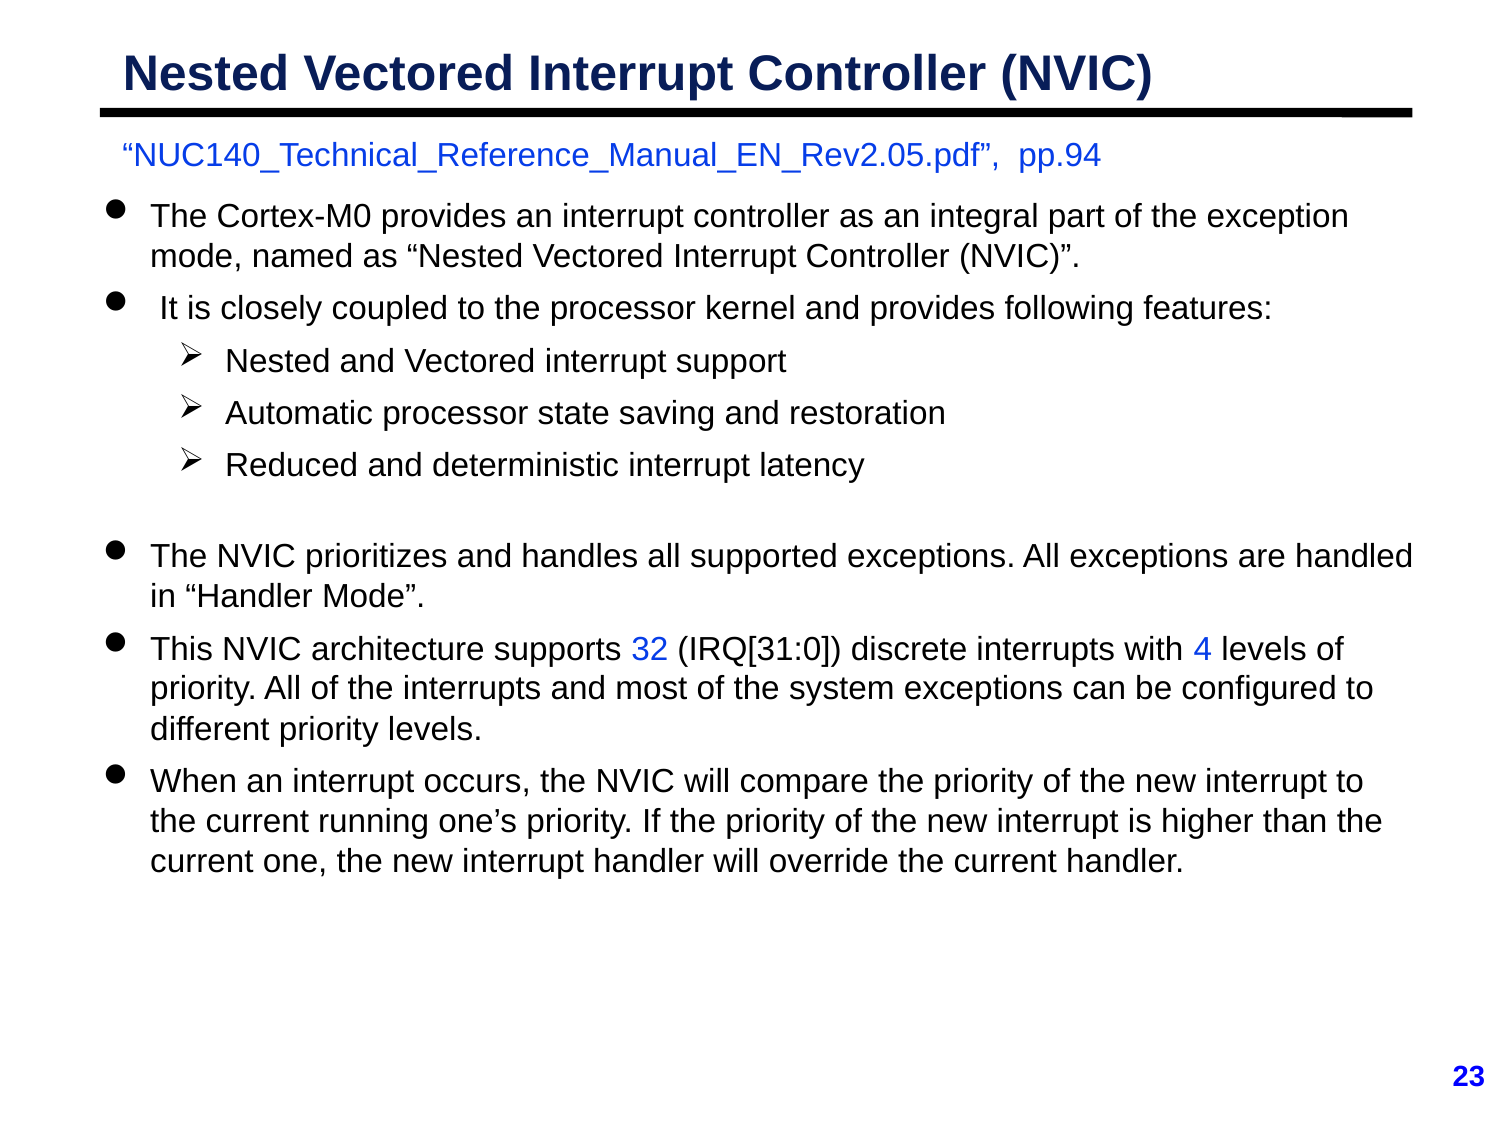

# Nested Vectored Interrupt Controller (NVIC)
“NUC140_Technical_Reference_Manual_EN_Rev2.05.pdf”,  pp.94
The Cortex-M0 provides an interrupt controller as an integral part of the exception mode, named as “Nested Vectored Interrupt Controller (NVIC)”.
 It is closely coupled to the processor kernel and provides following features:
Nested and Vectored interrupt support
Automatic processor state saving and restoration
Reduced and deterministic interrupt latency
The NVIC prioritizes and handles all supported exceptions. All exceptions are handled in “Handler Mode”.
This NVIC architecture supports 32 (IRQ[31:0]) discrete interrupts with 4 levels of priority. All of the interrupts and most of the system exceptions can be configured to different priority levels.
When an interrupt occurs, the NVIC will compare the priority of the new interrupt to the current running one’s priority. If the priority of the new interrupt is higher than the current one, the new interrupt handler will override the current handler.
23